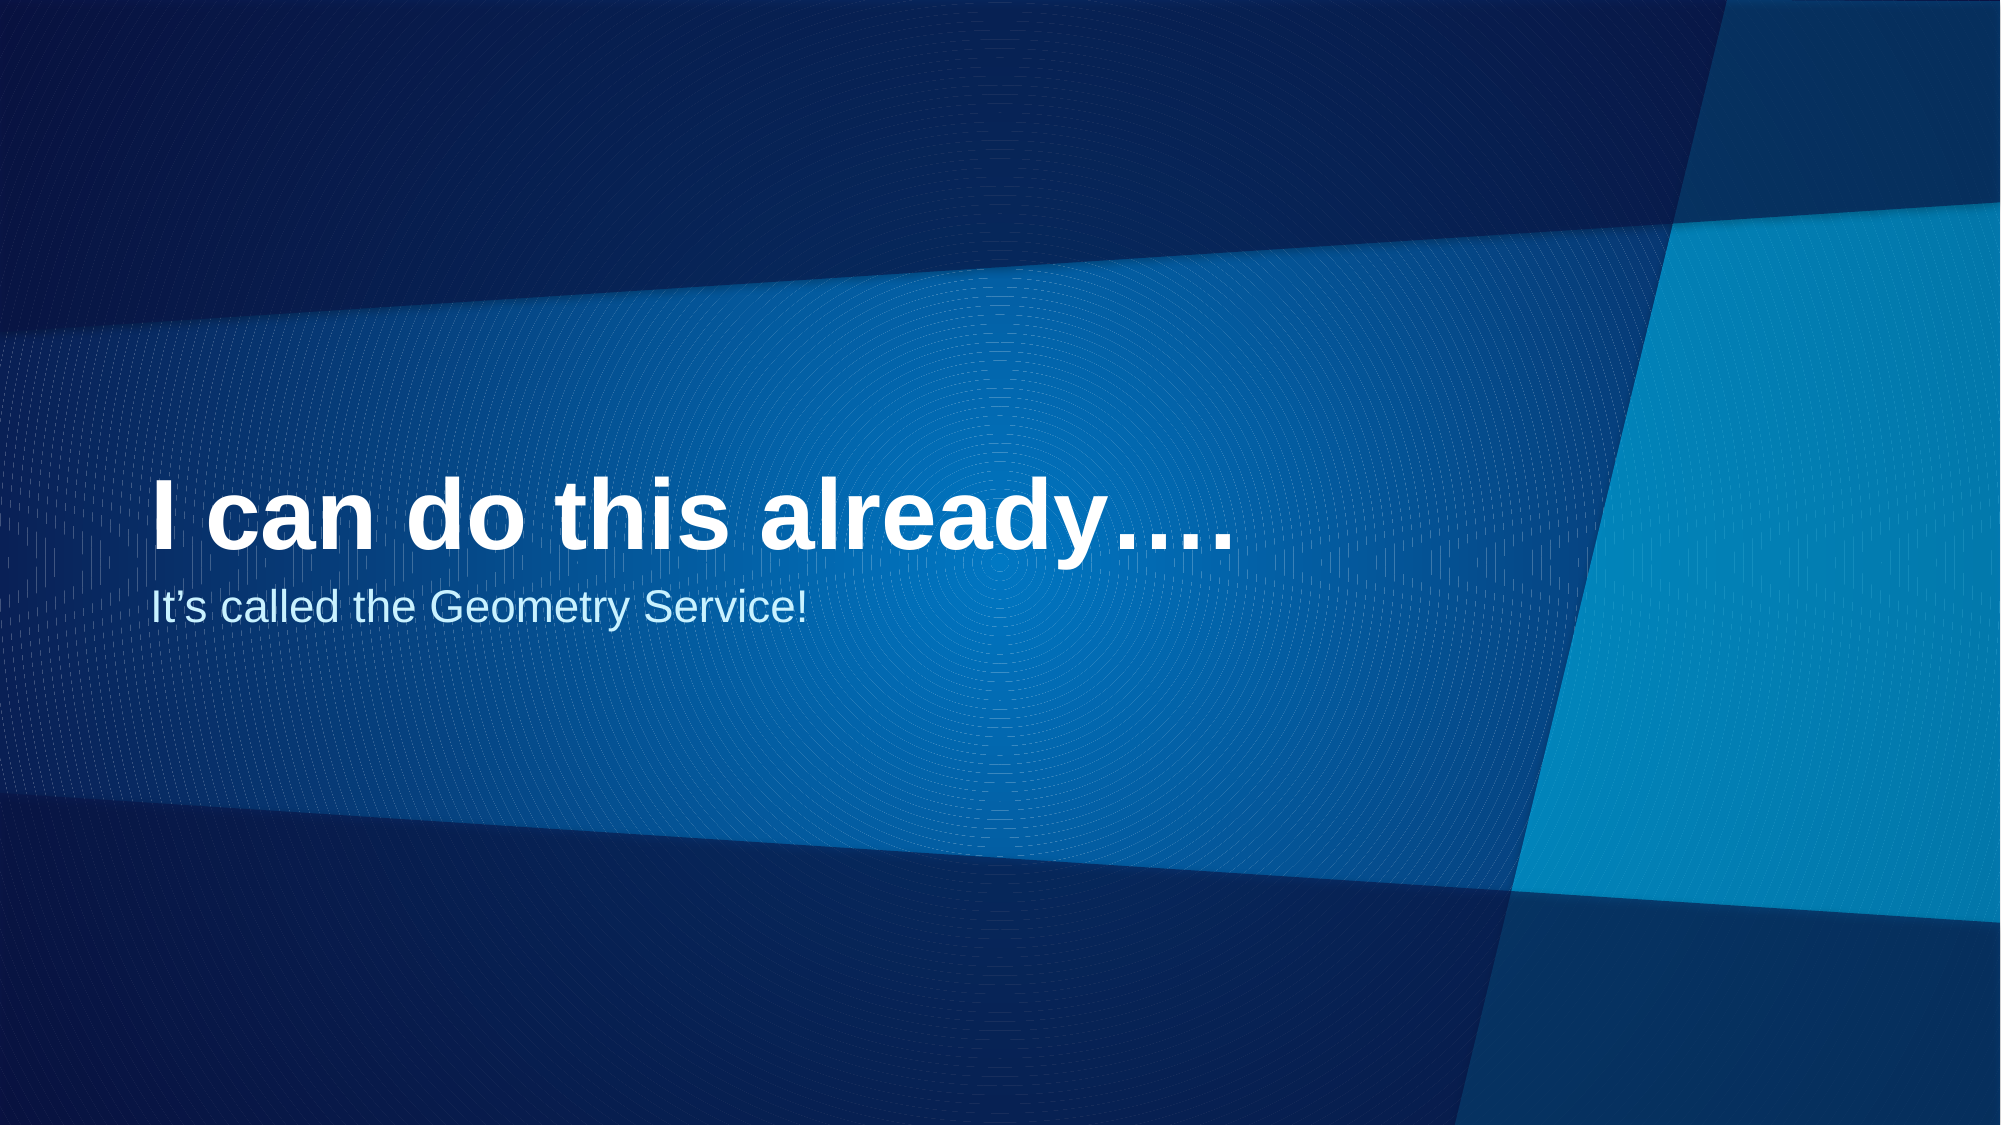

# I can do this already….
It’s called the Geometry Service!